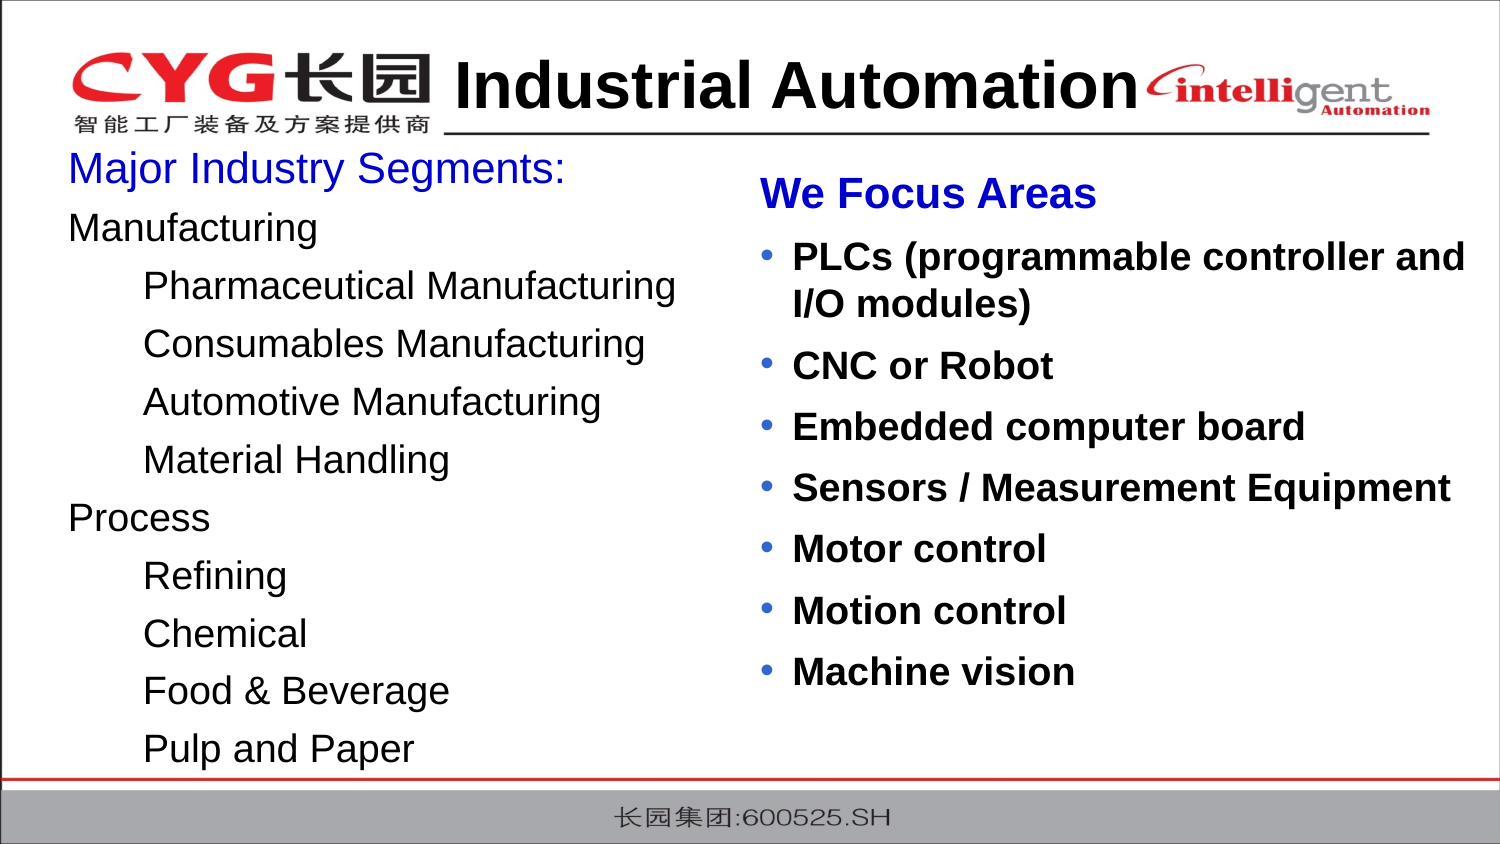

Industrial Automation
Major Industry Segments:
Manufacturing
Pharmaceutical Manufacturing
Consumables Manufacturing
Automotive Manufacturing
Material Handling
Process
Refining
Chemical
Food & Beverage
Pulp and Paper
We Focus Areas
PLCs (programmable controller and I/O modules)
CNC or Robot
Embedded computer board
Sensors / Measurement Equipment
Motor control
Motion control
Machine vision